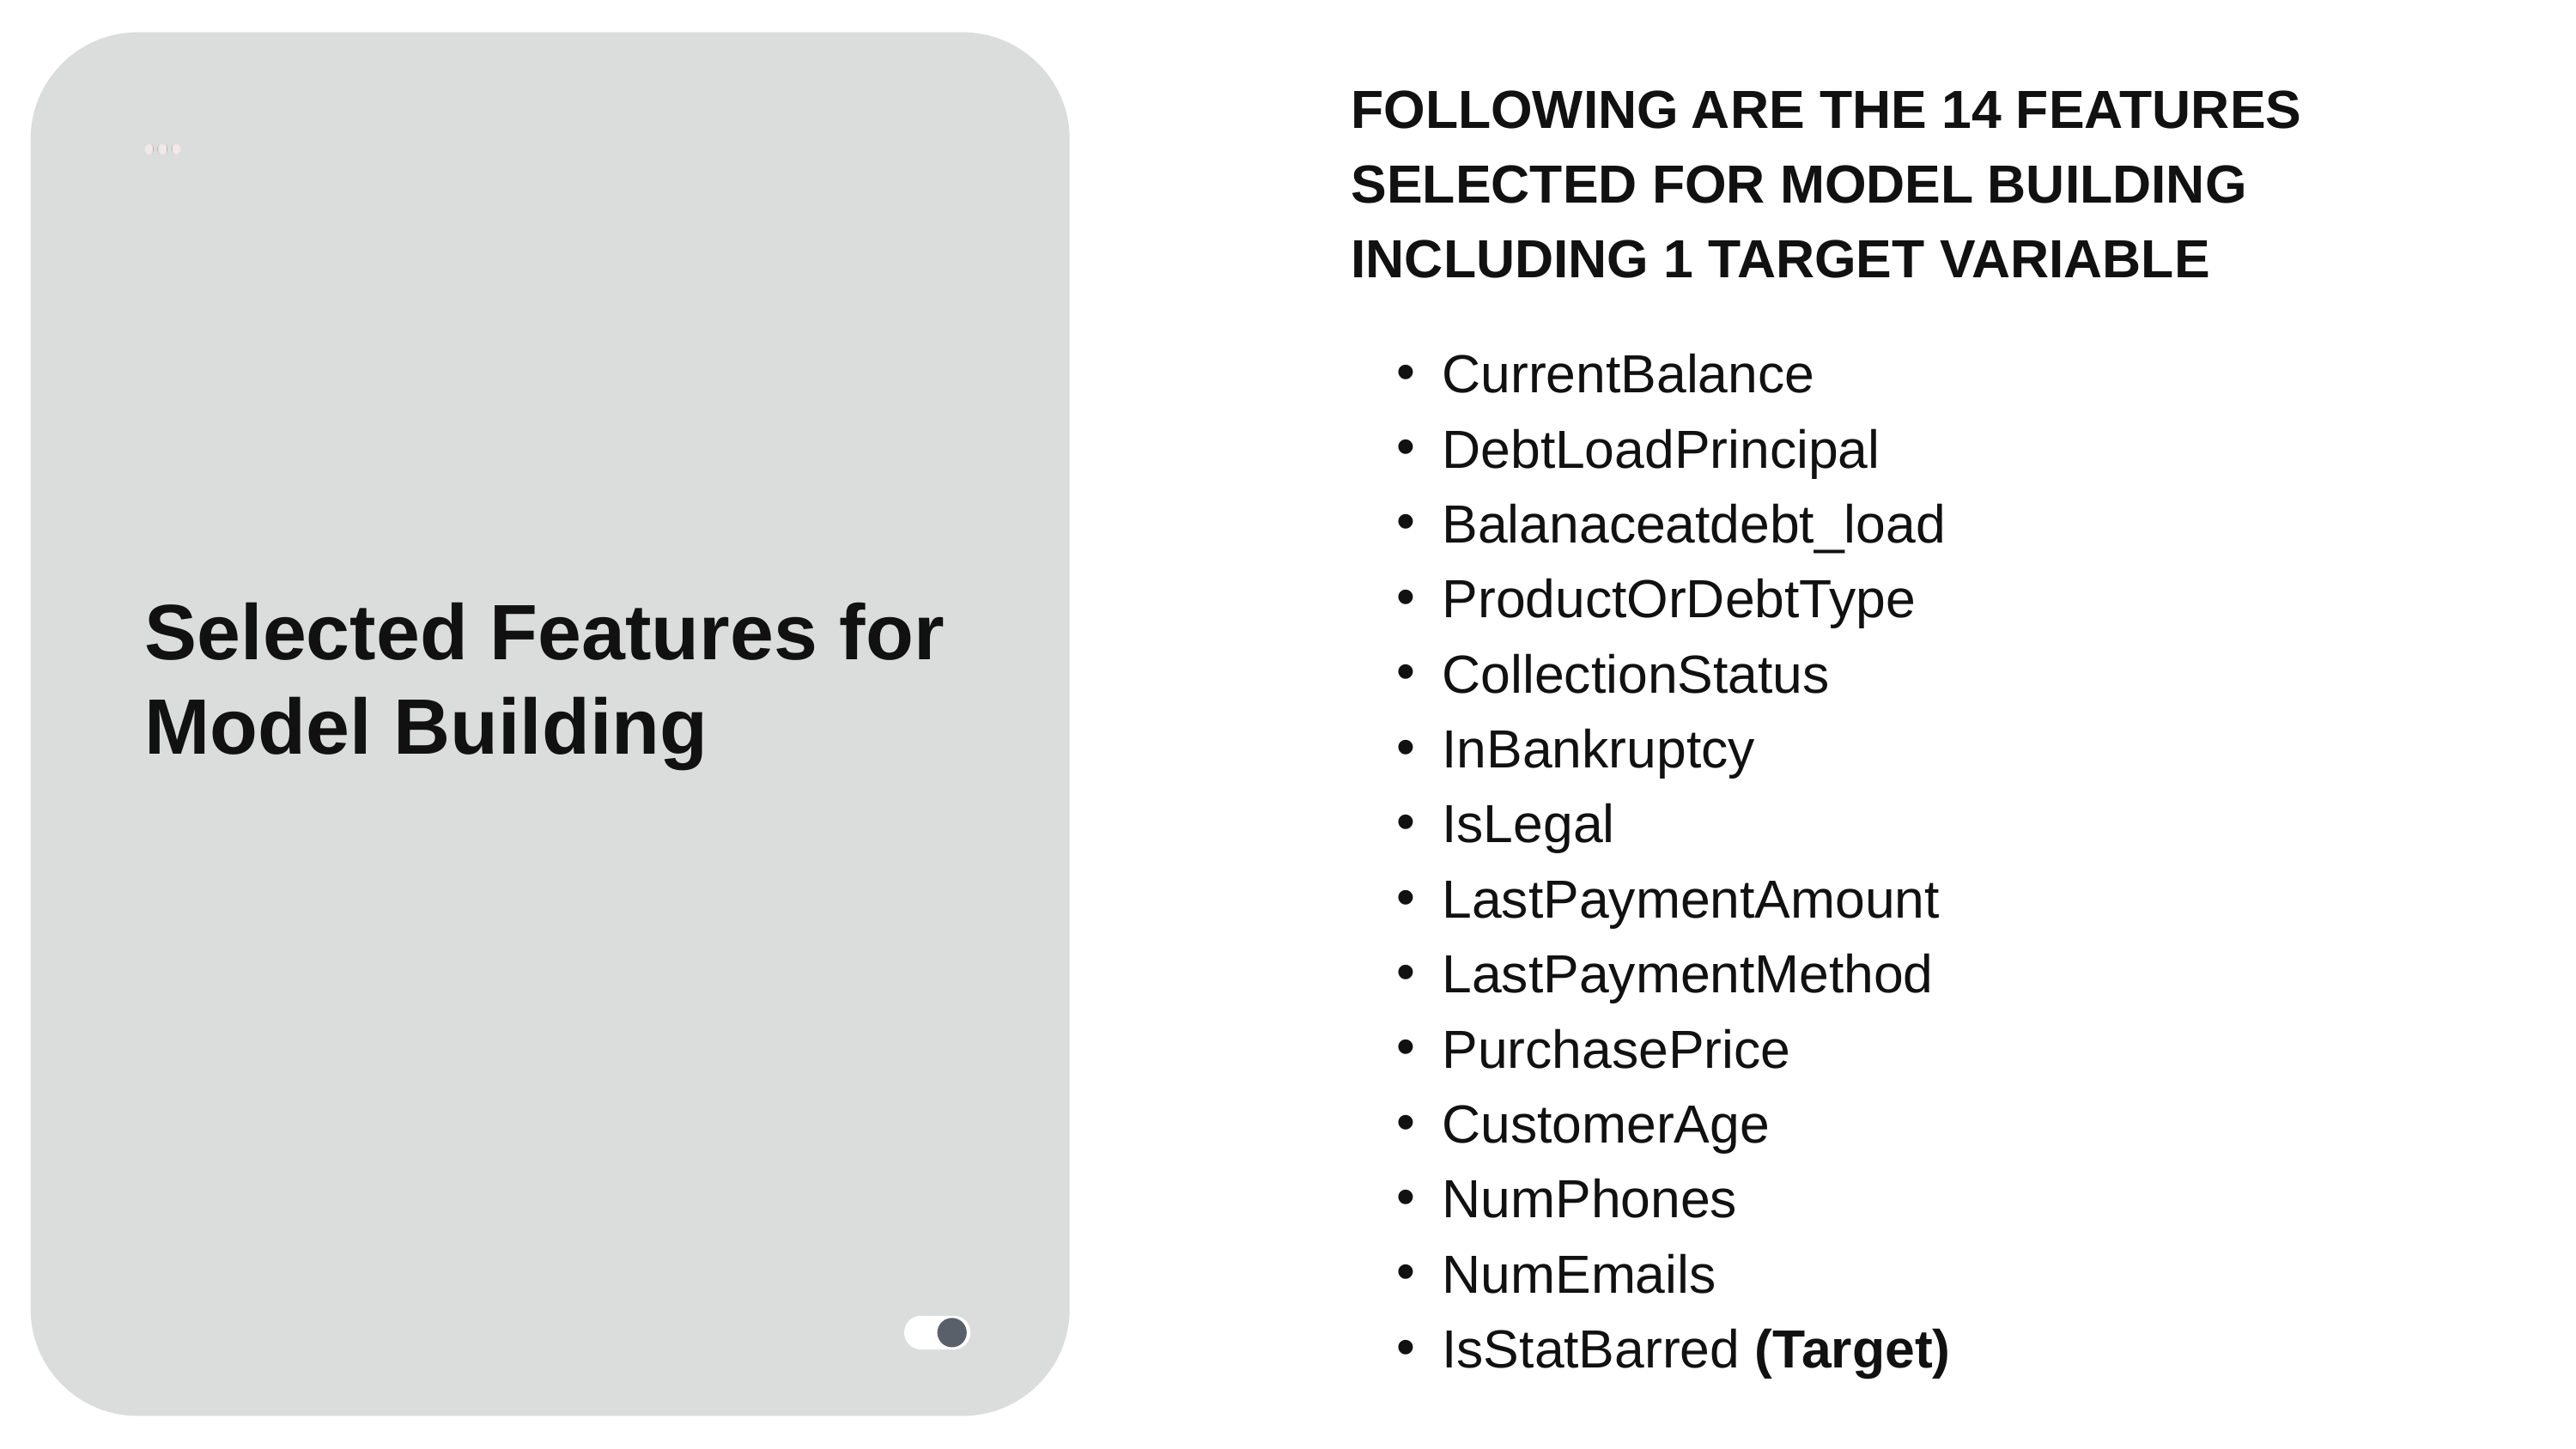

FOLLOWING ARE THE 14 FEATURES SELECTED FOR MODEL BUILDING INCLUDING 1 TARGET VARIABLE
CurrentBalance
DebtLoadPrincipal
Balanaceatdebt_load
ProductOrDebtType
CollectionStatus
InBankruptcy
IsLegal
LastPaymentAmount
LastPaymentMethod
PurchasePrice
CustomerAge
NumPhones
NumEmails
IsStatBarred (Target)

Selected Features for Model Building